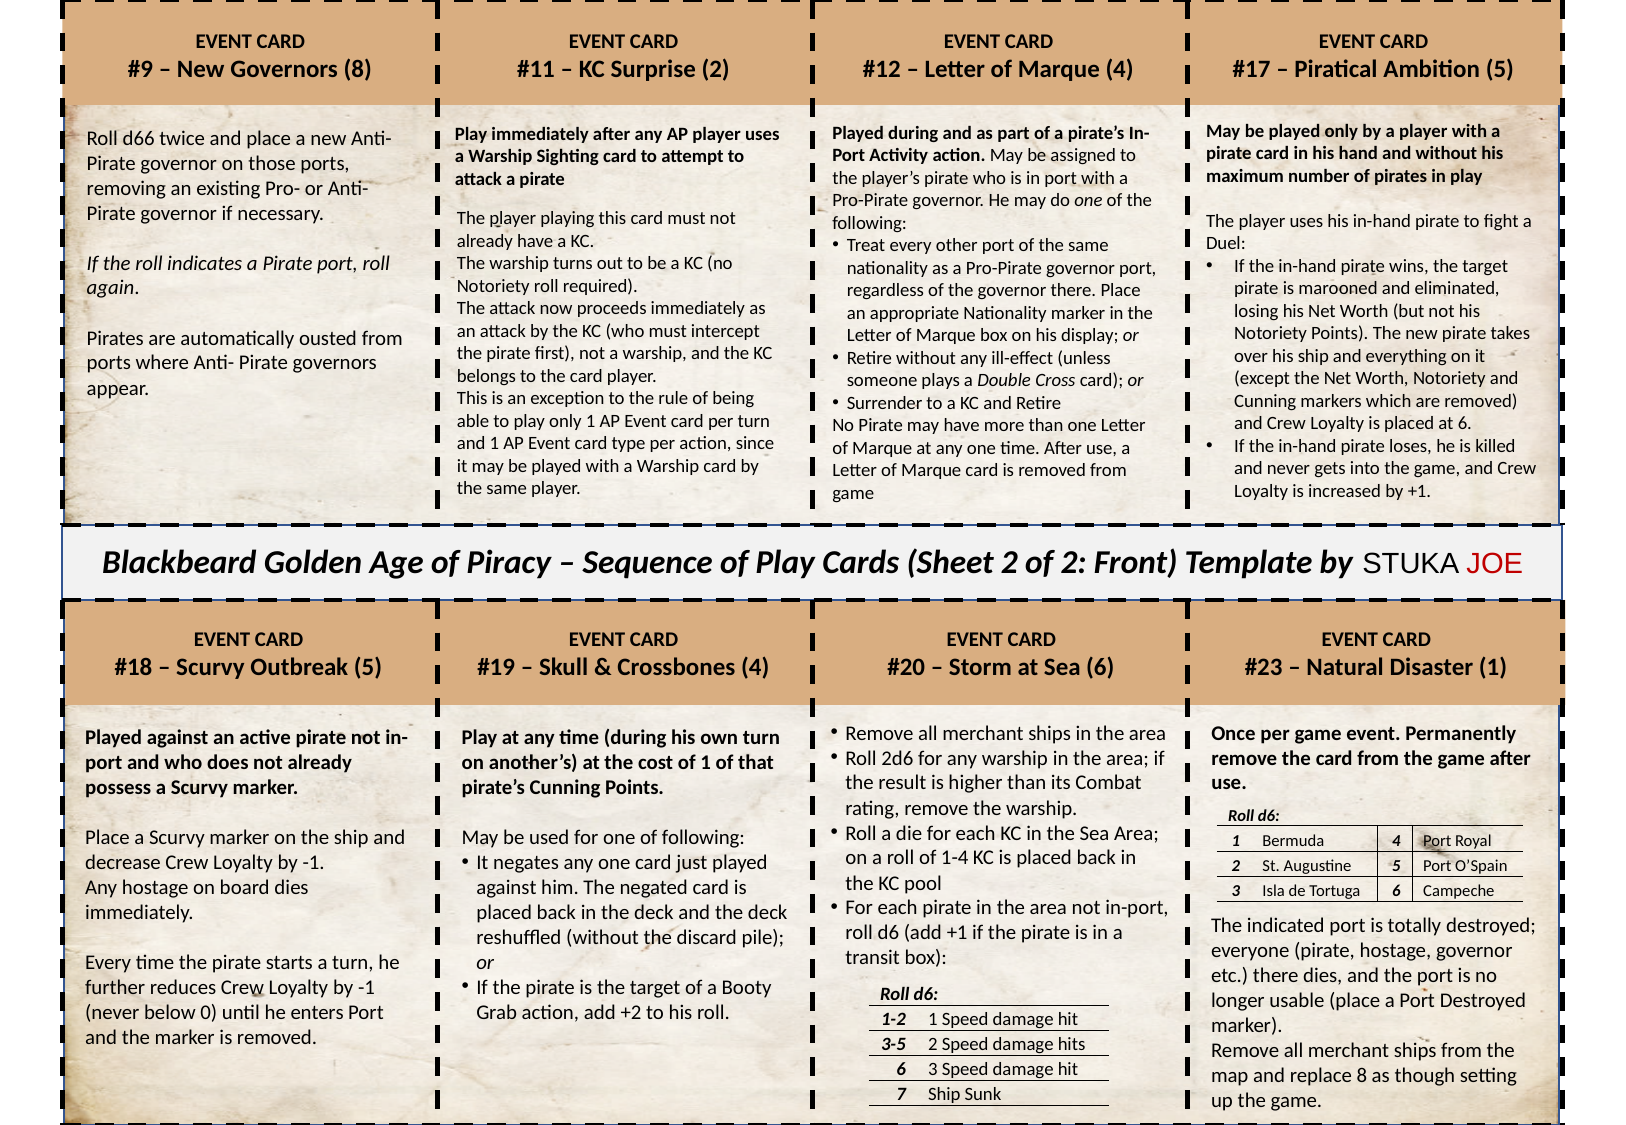

EVENT CARD
#9 – New Governors (8)
EVENT CARD
#11 – KC Surprise (2)
EVENT CARD
#12 – Letter of Marque (4)
EVENT CARD
#17 – Piratical Ambition (5)
May be played only by a player with a pirate card in his hand and without his maximum number of pirates in play

The player uses his in-hand pirate to fight a Duel:
If the in-hand pirate wins, the target pirate is marooned and eliminated, losing his Net Worth (but not his Notoriety Points). The new pirate takes over his ship and everything on it (except the Net Worth, Notoriety and Cunning markers which are removed) and Crew Loyalty is placed at 6.
If the in-hand pirate loses, he is killed and never gets into the game, and Crew Loyalty is increased by +1.
Played during and as part of a pirate’s In-Port Activity action. May be assigned to the player’s pirate who is in port with a Pro-Pirate governor. He may do one of the following:
Treat every other port of the same nationality as a Pro-Pirate governor port, regardless of the governor there. Place an appropriate Nationality marker in the Letter of Marque box on his display; or
Retire without any ill-effect (unless someone plays a Double Cross card); or
Surrender to a KC and Retire
No Pirate may have more than one Letter of Marque at any one time. After use, a Letter of Marque card is removed from game
Play immediately after any AP player uses a Warship Sighting card to attempt to attack a pirate
Roll d66 twice and place a new Anti-Pirate governor on those ports, removing an existing Pro- or Anti-Pirate governor if necessary.

If the roll indicates a Pirate port, roll again.

Pirates are automatically ousted from ports where Anti- Pirate governors appear.
The player playing this card must not already have a KC.
The warship turns out to be a KC (no Notoriety roll required).
The attack now proceeds immediately as an attack by the KC (who must intercept the pirate first), not a warship, and the KC belongs to the card player.
This is an exception to the rule of being able to play only 1 AP Event card per turn and 1 AP Event card type per action, since it may be played with a Warship card by the same player.

Blackbeard Golden Age of Piracy – Sequence of Play Cards (Sheet 2 of 2: Front) Template by STUKA JOE

EVENT CARD
#18 – Scurvy Outbreak (5)
EVENT CARD
#19 – Skull & Crossbones (4)
EVENT CARD
#20 – Storm at Sea (6)
EVENT CARD
#23 – Natural Disaster (1)
Remove all merchant ships in the area
Roll 2d6 for any warship in the area; if the result is higher than its Combat rating, remove the warship.
Roll a die for each KC in the Sea Area; on a roll of 1-4 KC is placed back in the KC pool
For each pirate in the area not in-port, roll d6 (add +1 if the pirate is in a transit box):

Once per game event. Permanently remove the card from the game after use.
Played against an active pirate not in-port and who does not already possess a Scurvy marker.

Place a Scurvy marker on the ship and decrease Crew Loyalty by -1.
Any hostage on board dies immediately.

Every time the pirate starts a turn, he further reduces Crew Loyalty by -1 (never below 0) until he enters Port and the marker is removed.
Play at any time (during his own turn on another’s) at the cost of 1 of that pirate’s Cunning Points.

May be used for one of following:
It negates any one card just played against him. The negated card is placed back in the deck and the deck reshuffled (without the discard pile); or
If the pirate is the target of a Booty Grab action, add +2 to his roll.
| Roll d6: |  |  |  |
| --- | --- | --- | --- |
| 1 | Bermuda | 4 | Port Royal |
| 2 | St. Augustine | 5 | Port O’Spain |
| 3 | Isla de Tortuga | 6 | Campeche |
The indicated port is totally destroyed; everyone (pirate, hostage, governor etc.) there dies, and the port is no longer usable (place a Port Destroyed marker).
Remove all merchant ships from the map and replace 8 as though setting up the game.
| Roll d6: |  |
| --- | --- |
| 1-2 | 1 Speed damage hit |
| 3-5 | 2 Speed damage hits |
| 6 | 3 Speed damage hit |
| 7 | Ship Sunk |